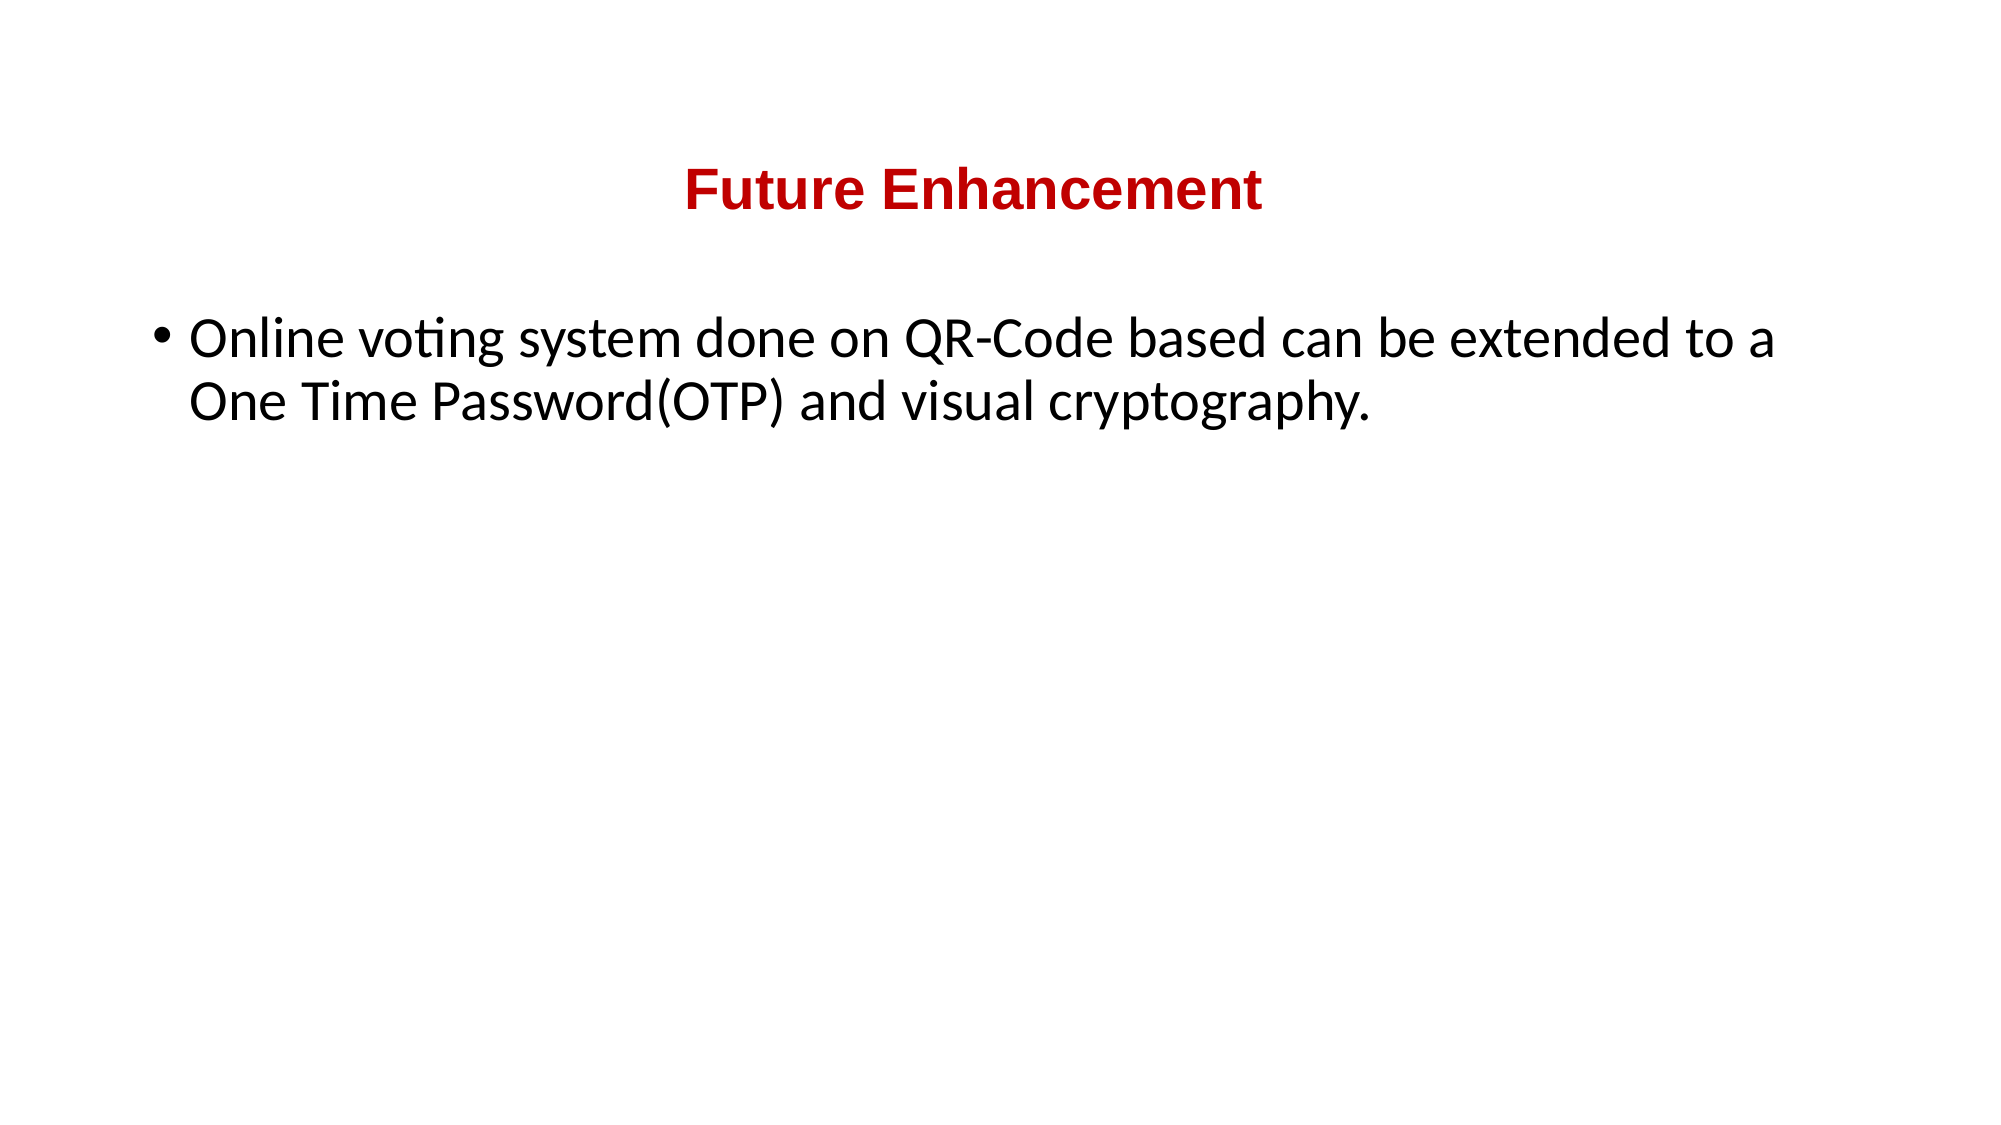

# Future Enhancement
Online voting system done on QR-Code based can be extended to a One Time Password(OTP) and visual cryptography.